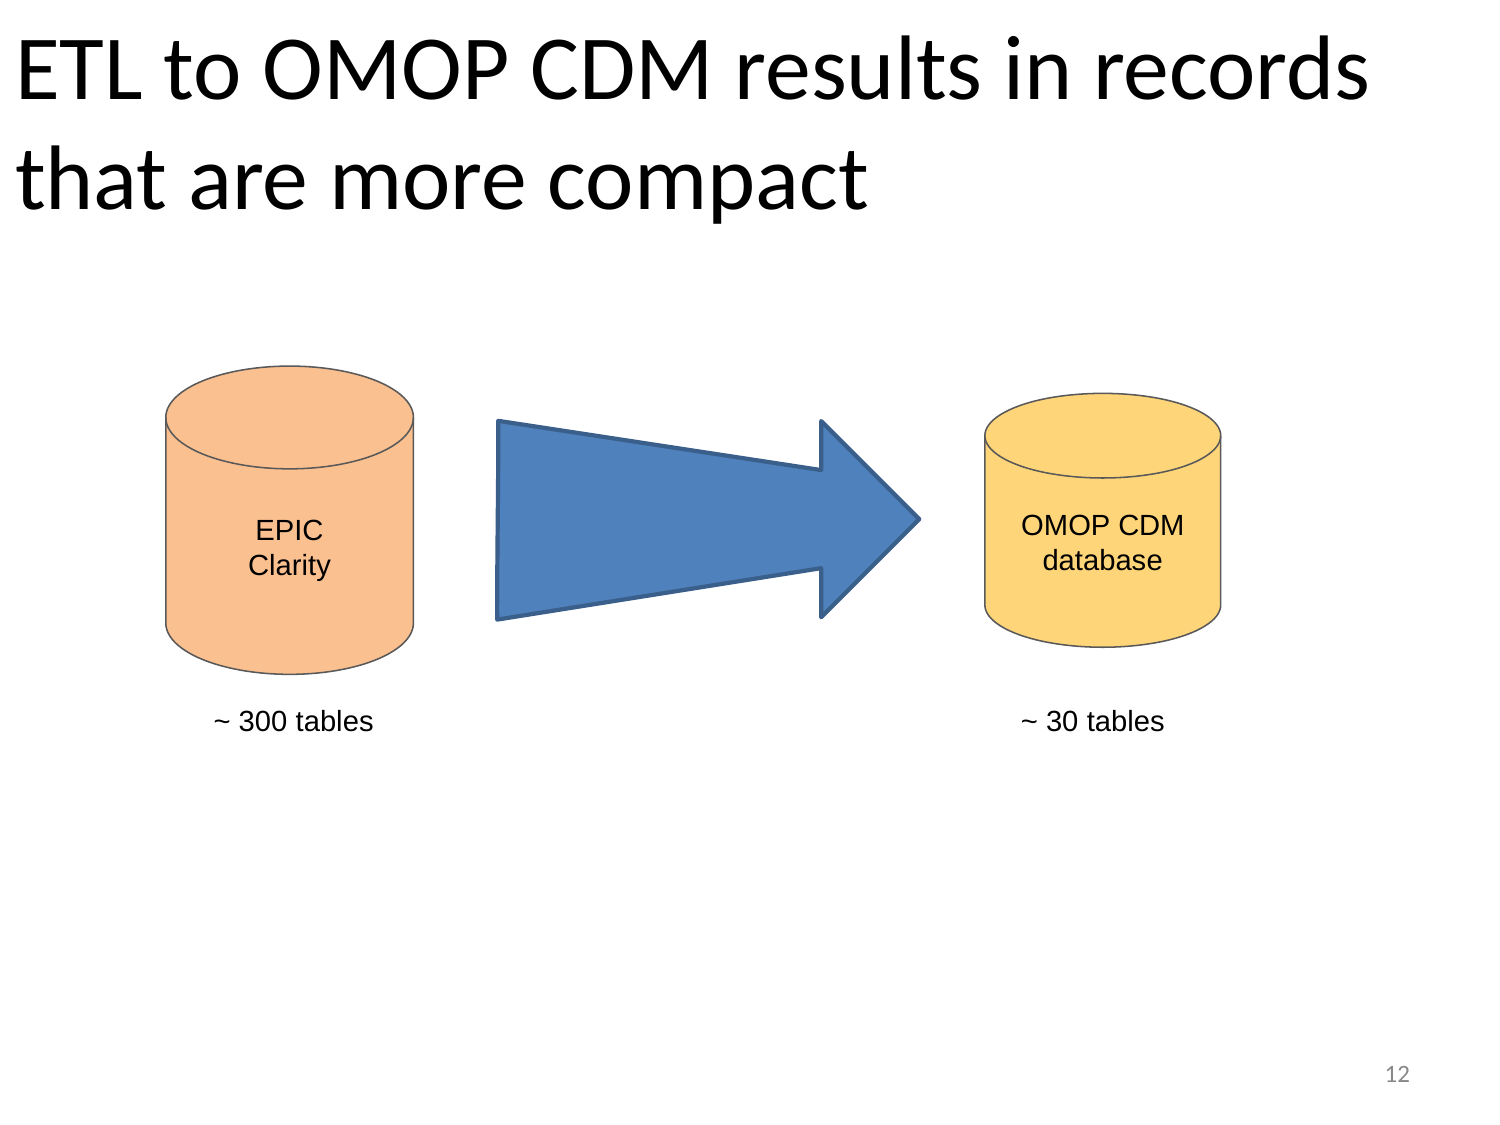

# ETL to OMOP CDM results in records that are more compact
EPIC
Clarity
OMOP CDM database

~ 300 tables
~ 30 tables
12